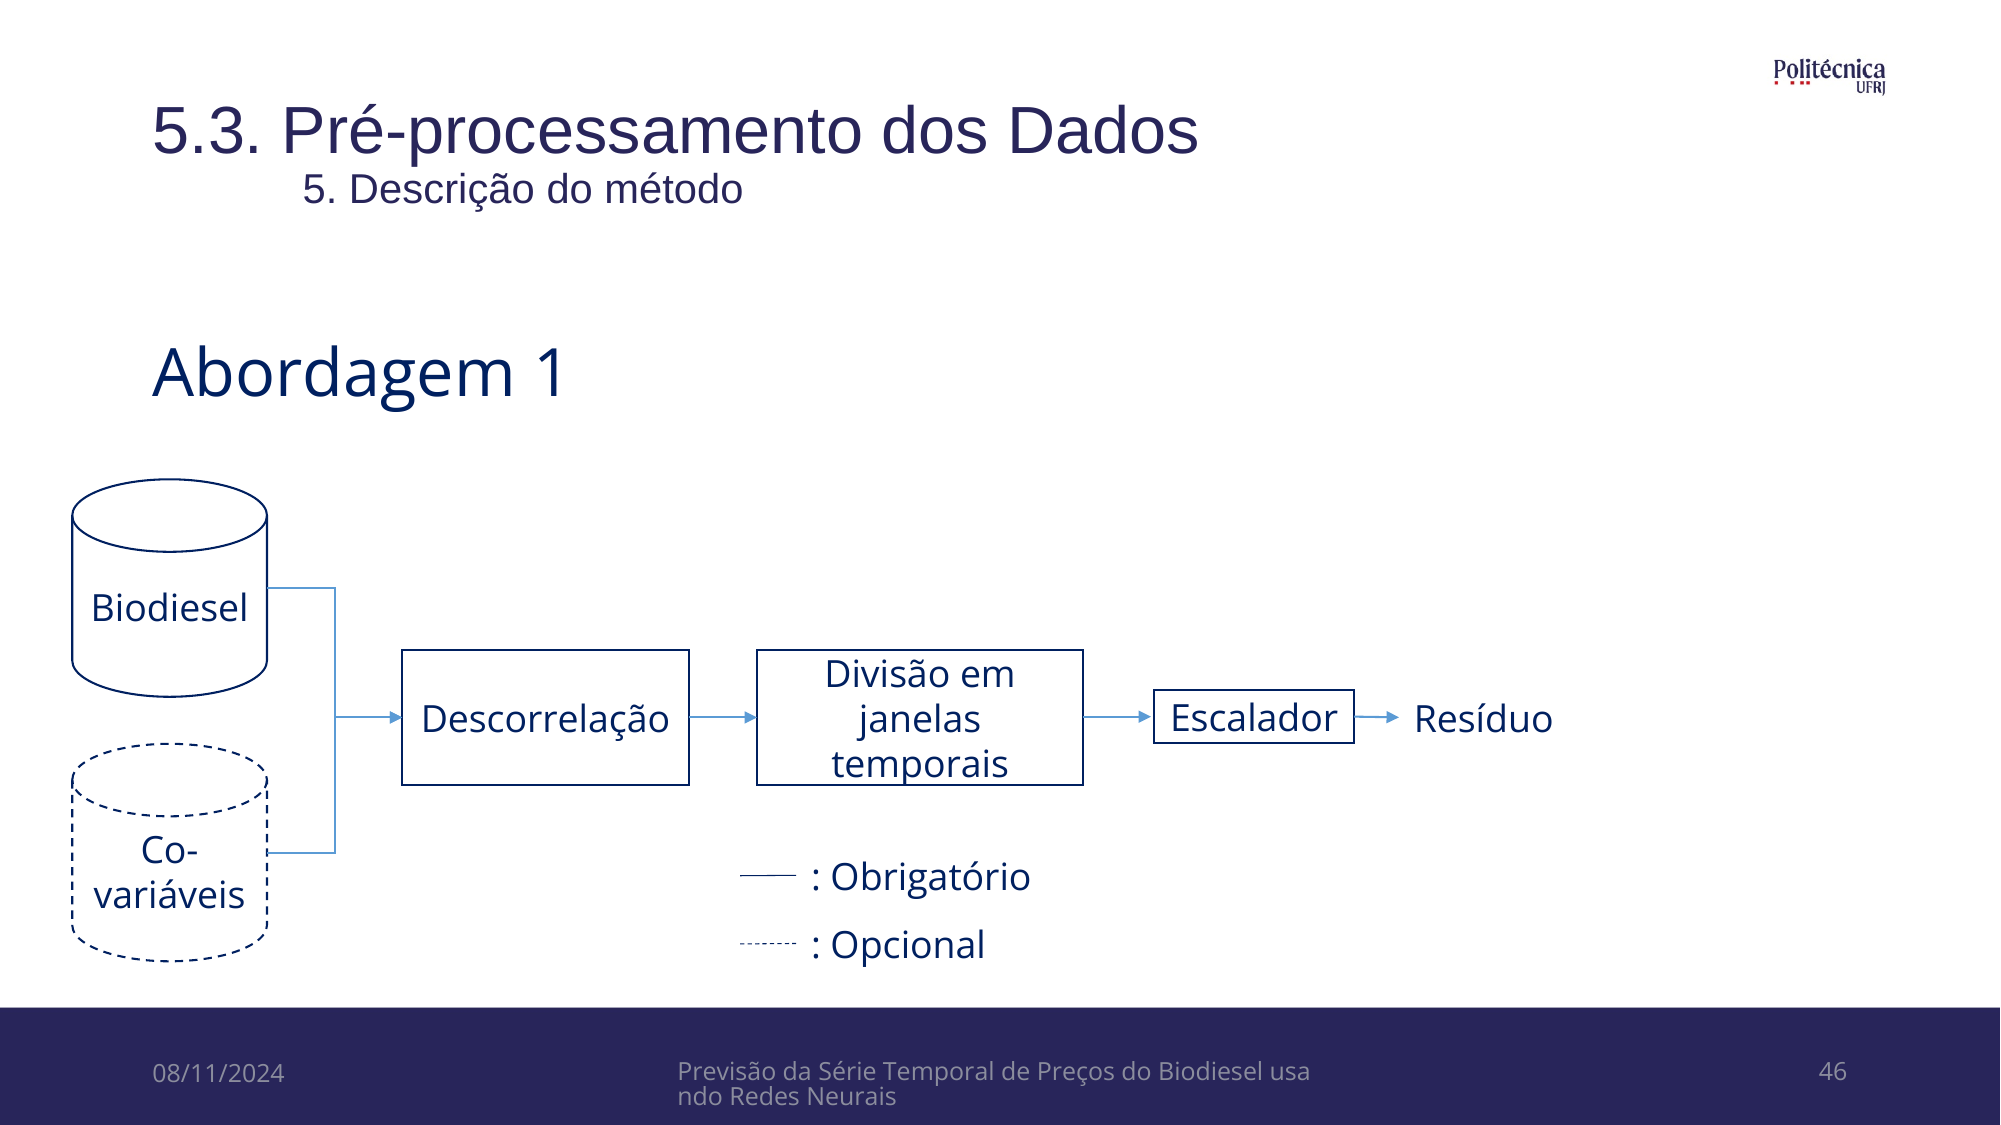

# 5.3. Pré-processamento dos Dados 5. Descrição do método
Abordagem 1
Biodiesel
Descorrelação
Divisão em janelas temporais
Resíduo
Escalador
Co-variáveis
: Obrigatório
: Opcional
08/11/2024
Previsão da Série Temporal de Preços do Biodiesel usando Redes Neurais
46